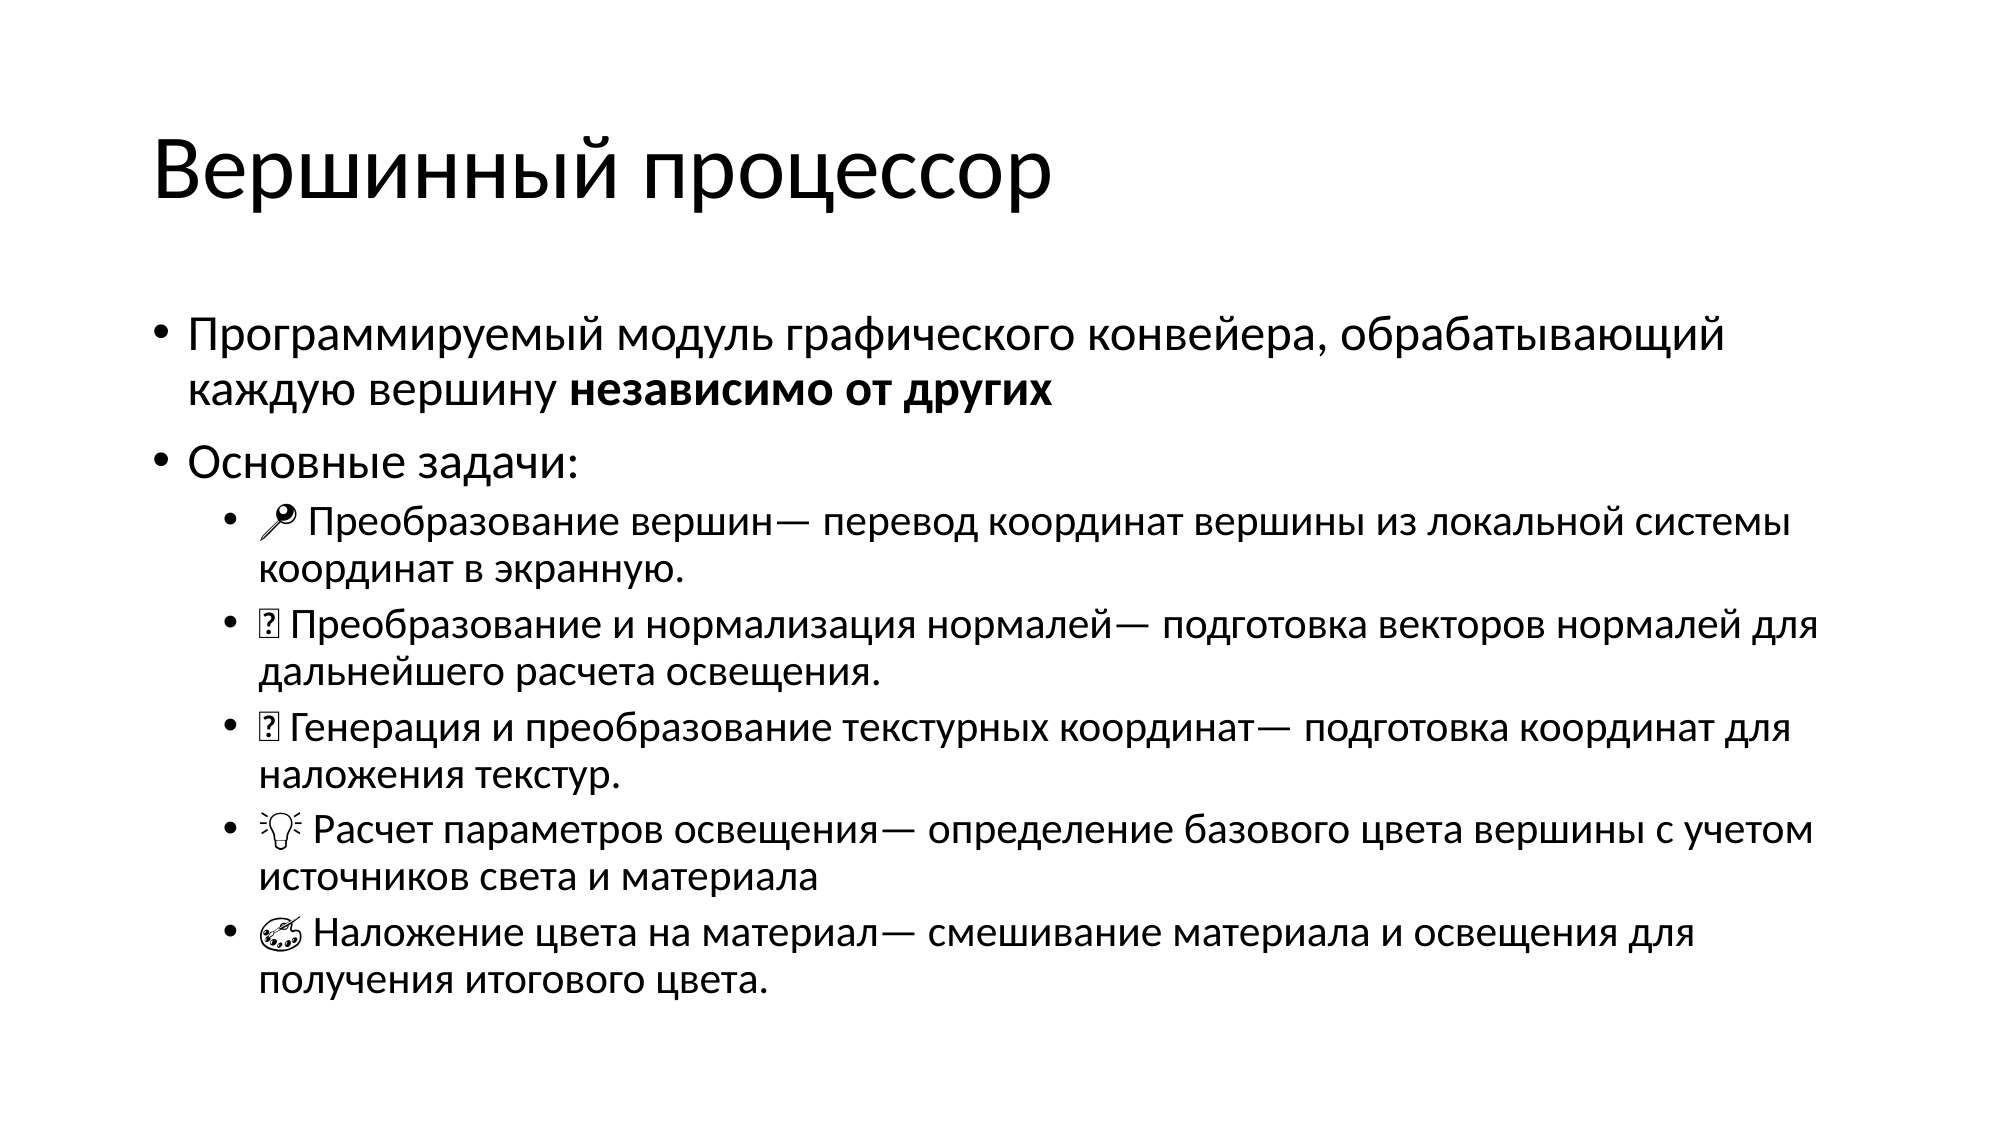

# Вершинный процессор
Программируемый модуль графического конвейера, обрабатывающий каждую вершину независимо от других
Основные задачи:
📍 Преобразование вершин— перевод координат вершины из локальной системы координат в экранную.
🧭 Преобразование и нормализация нормалей— подготовка векторов нормалей для дальнейшего расчета освещения.
🧵 Генерация и преобразование текстурных координат— подготовка координат для наложения текстур.
💡 Расчет параметров освещения— определение базового цвета вершины с учетом источников света и материала
🎨 Наложение цвета на материал— смешивание материала и освещения для получения итогового цвета.